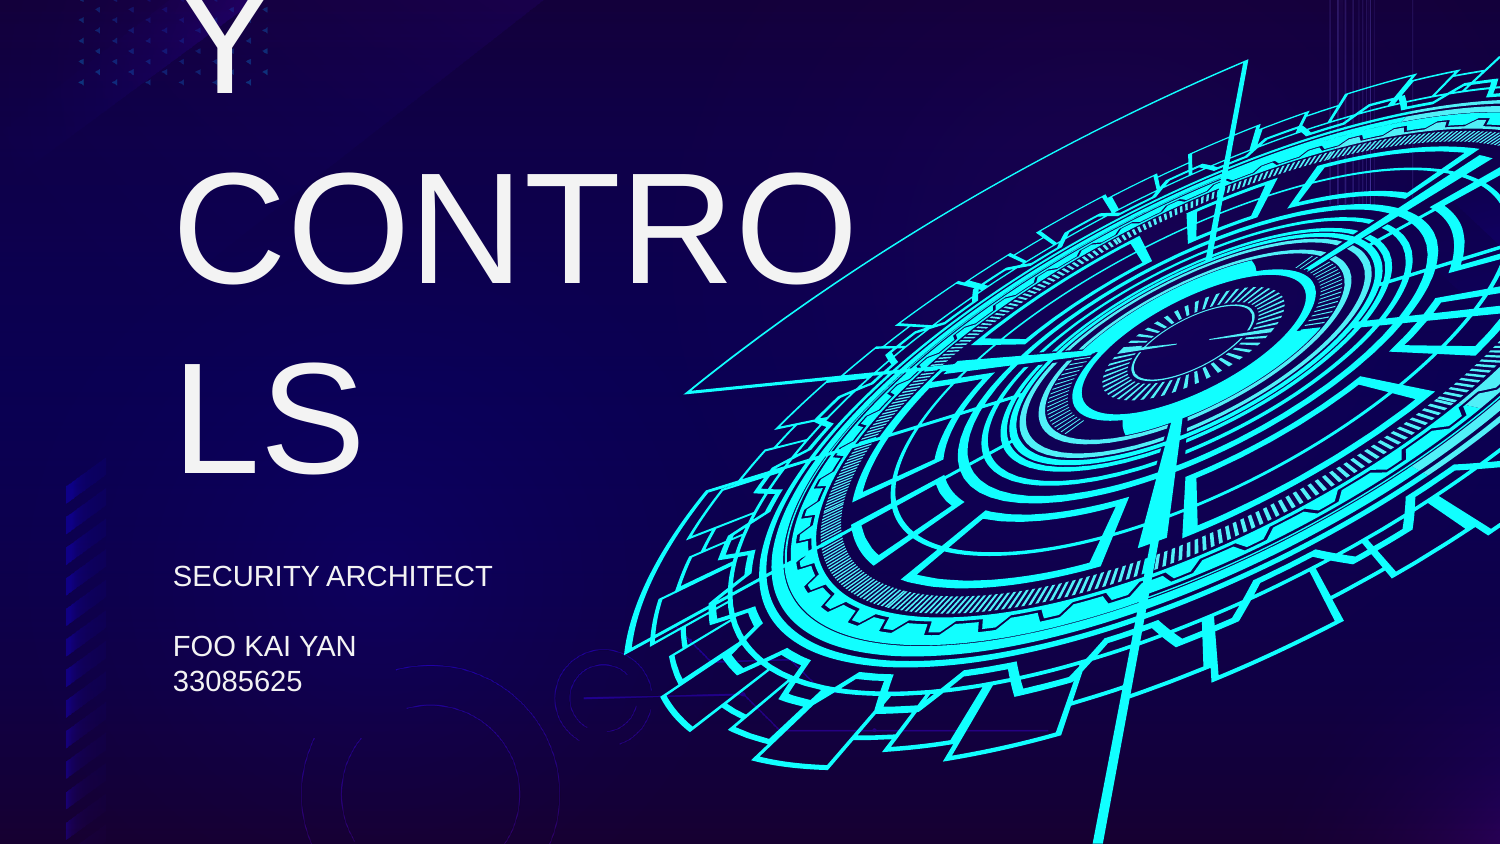

# SECURITY CONTROLS
SECURITY ARCHITECT

FOO KAI YAN
33085625